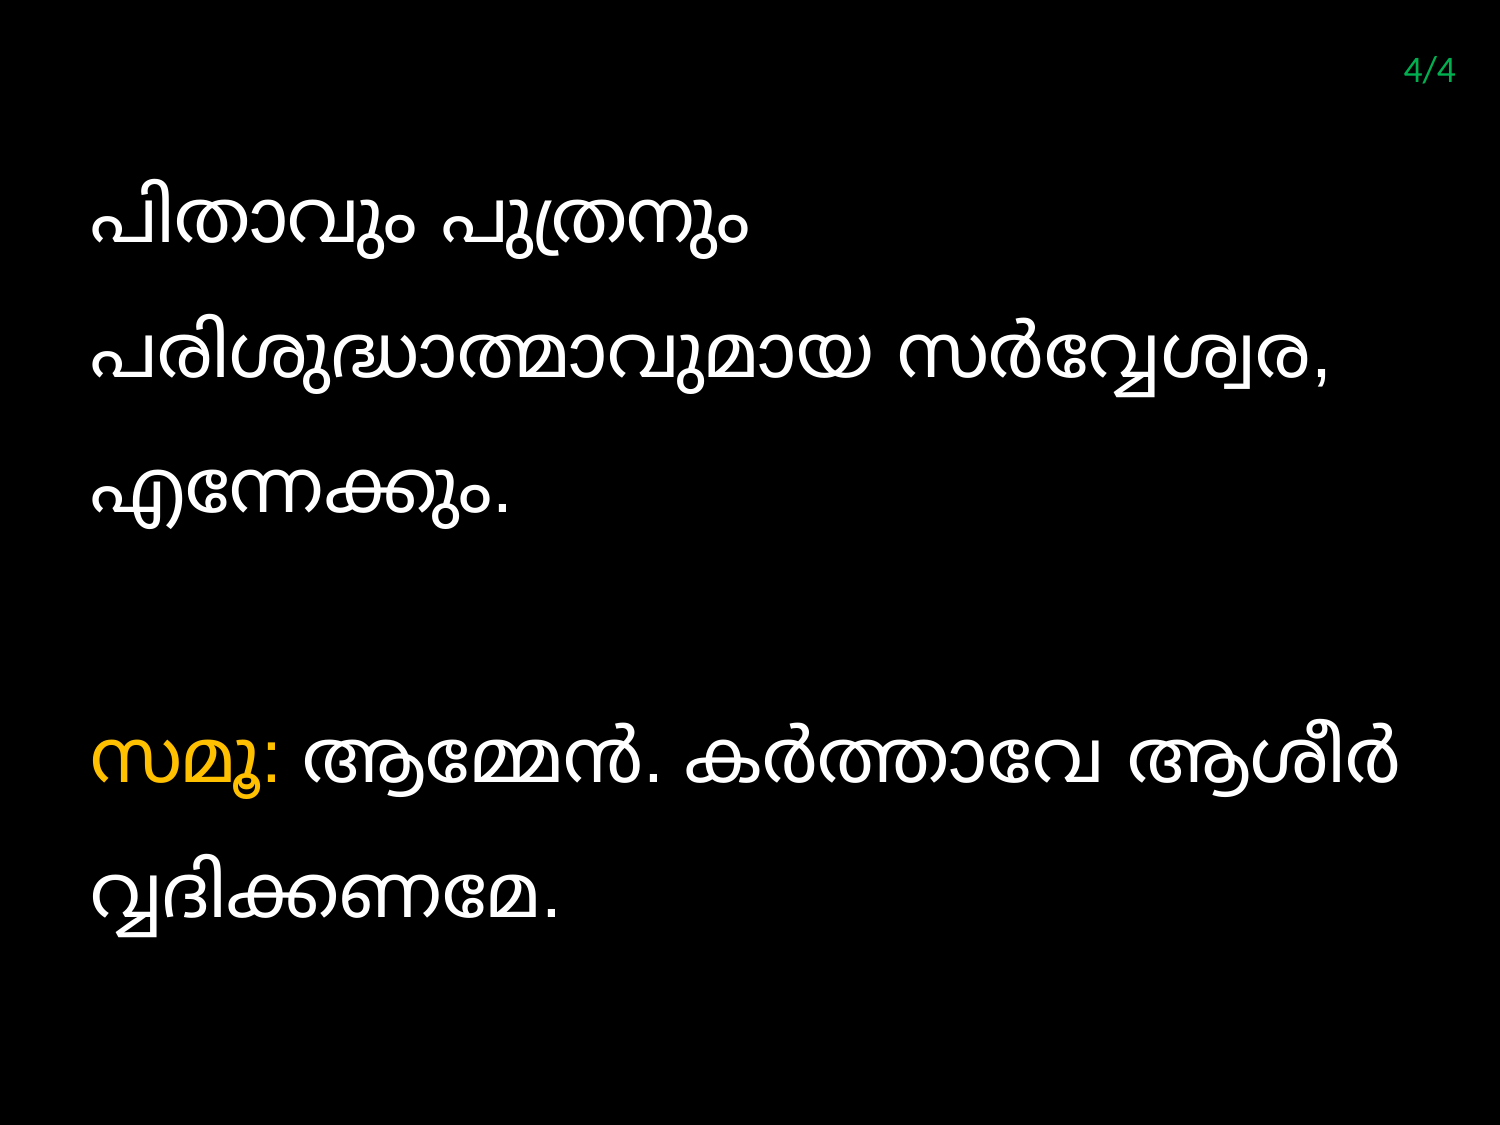

4/4
പിതാവും പുത്രനും
പരിശുദ്ധാത്മാവുമായ സര്‍വ്വേശ്വര, എന്നേക്കും.

സമൂ: ആമ്മേന്‍. കര്‍ത്താവേ ആശീര്‍വ്വദിക്കണമേ.